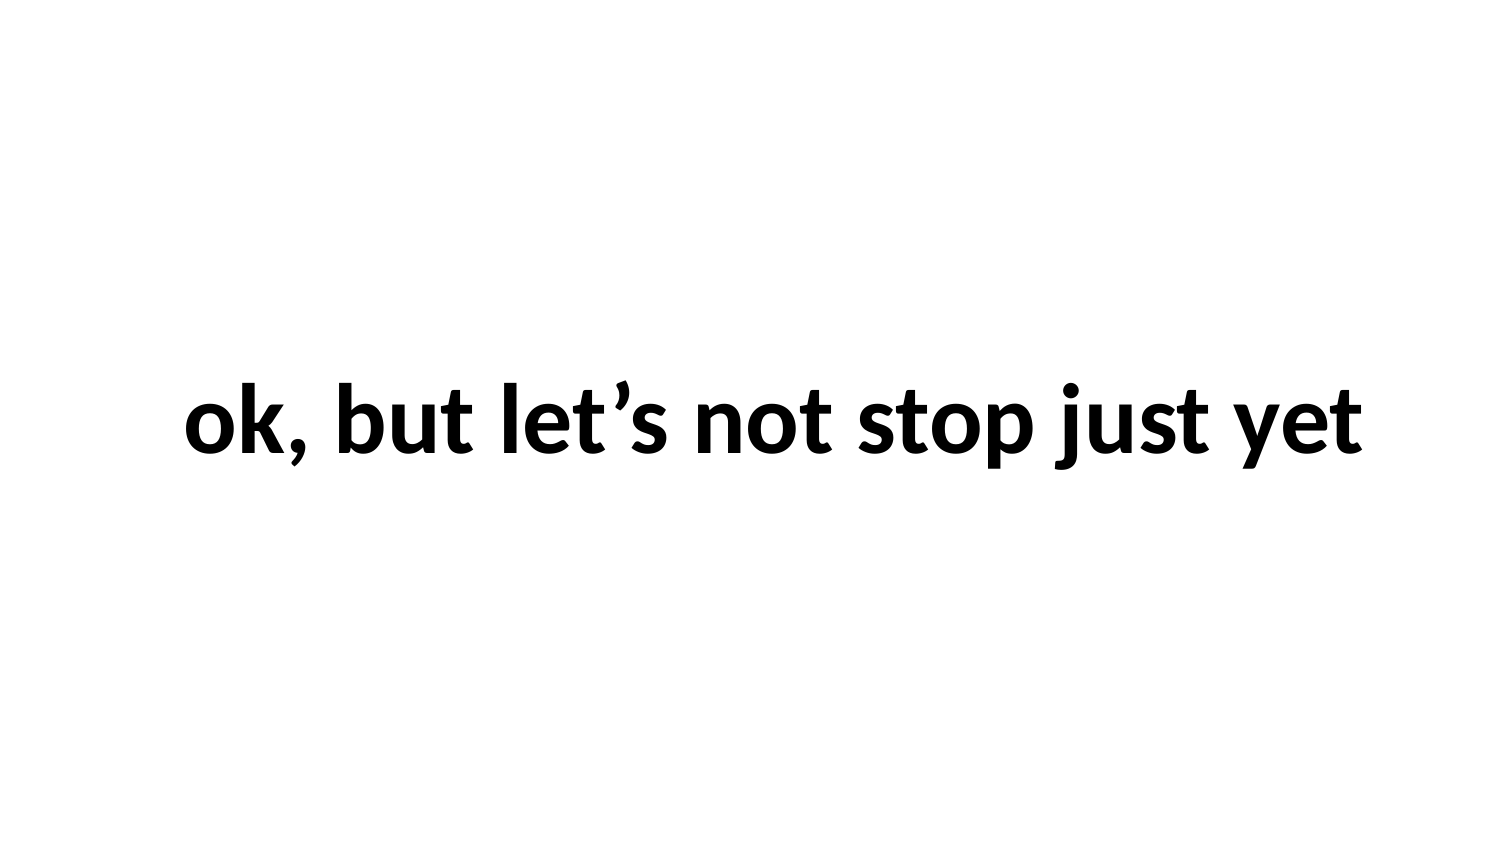

# ok, but let’s not stop just yet